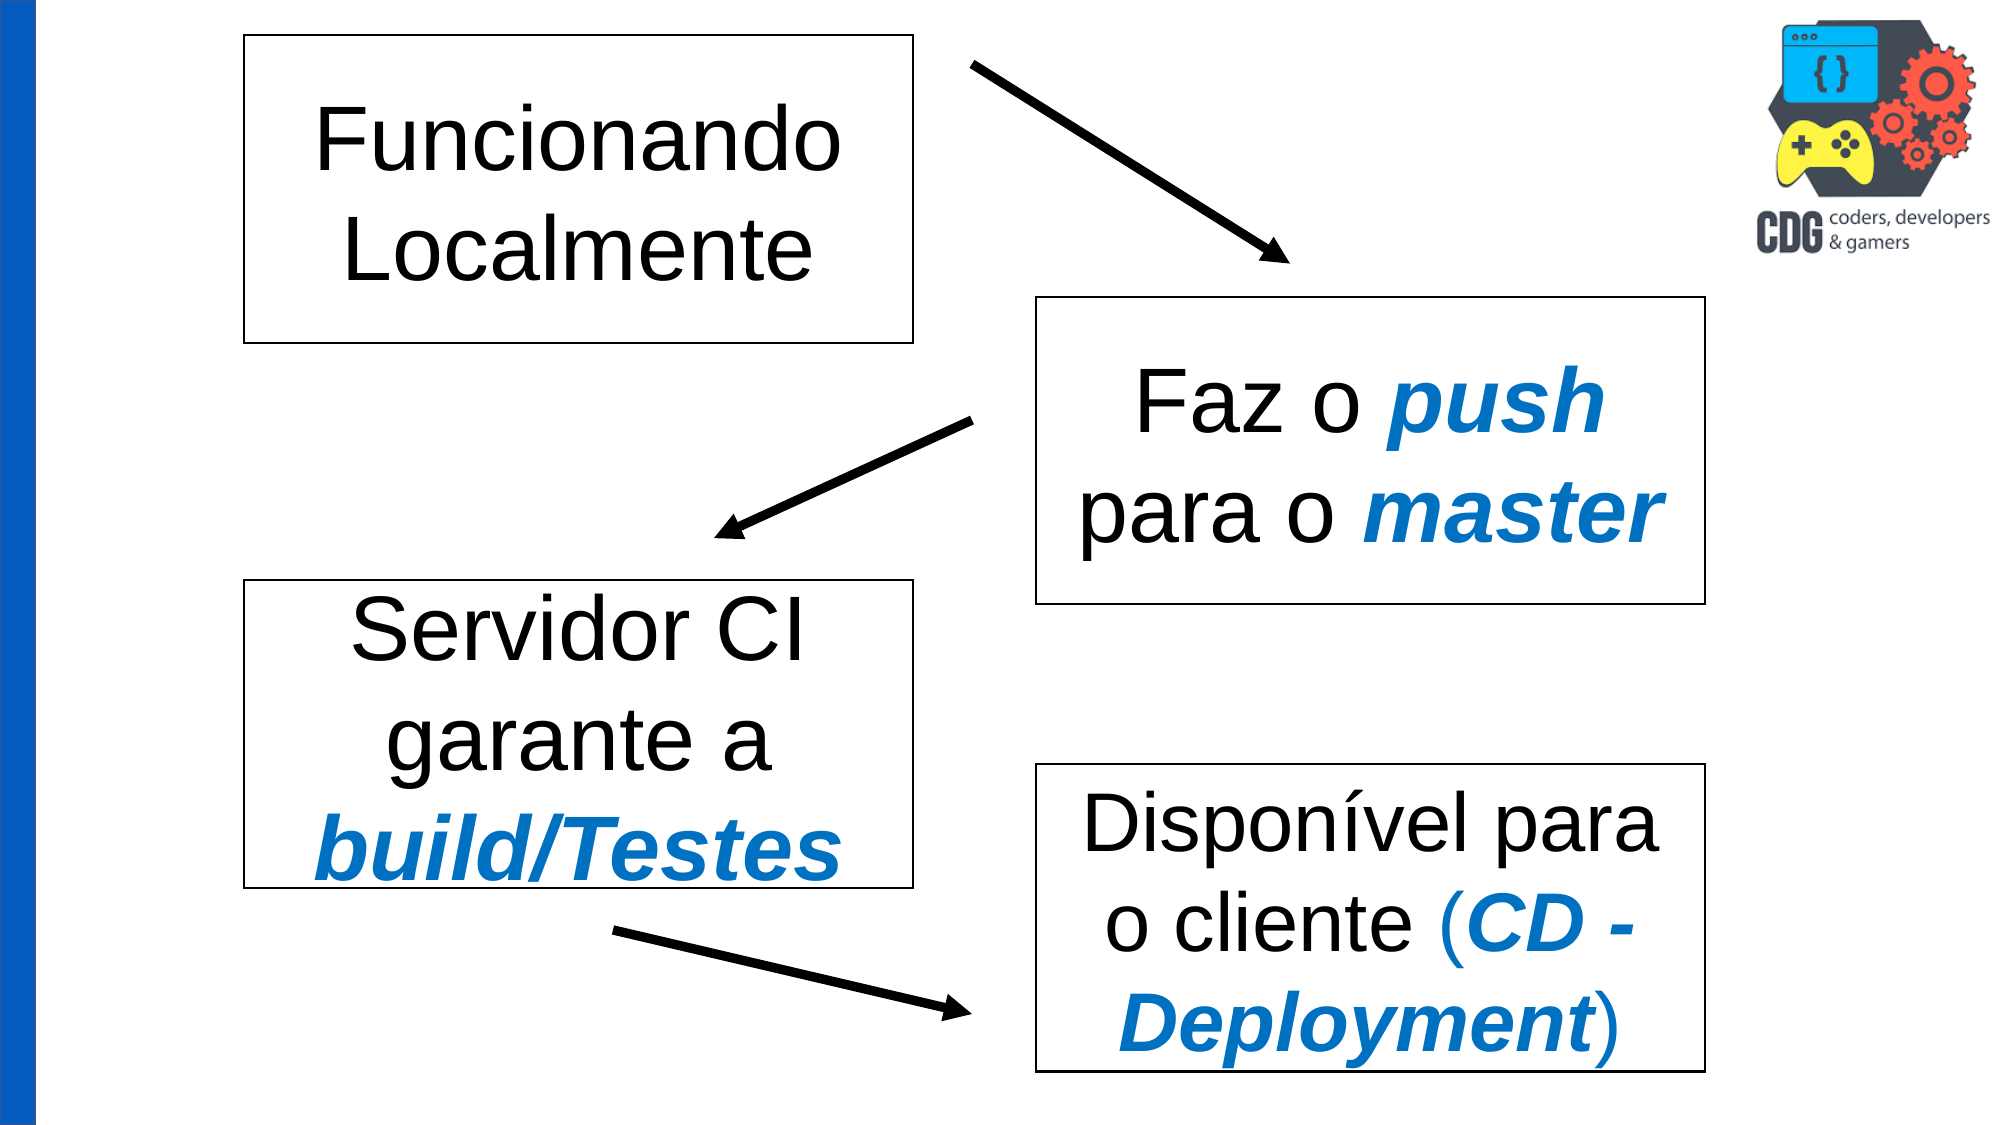

Funcionando Localmente
Faz o push para o master
Servidor CI garante a build/Testes
Disponível para o cliente (CD - Deployment)